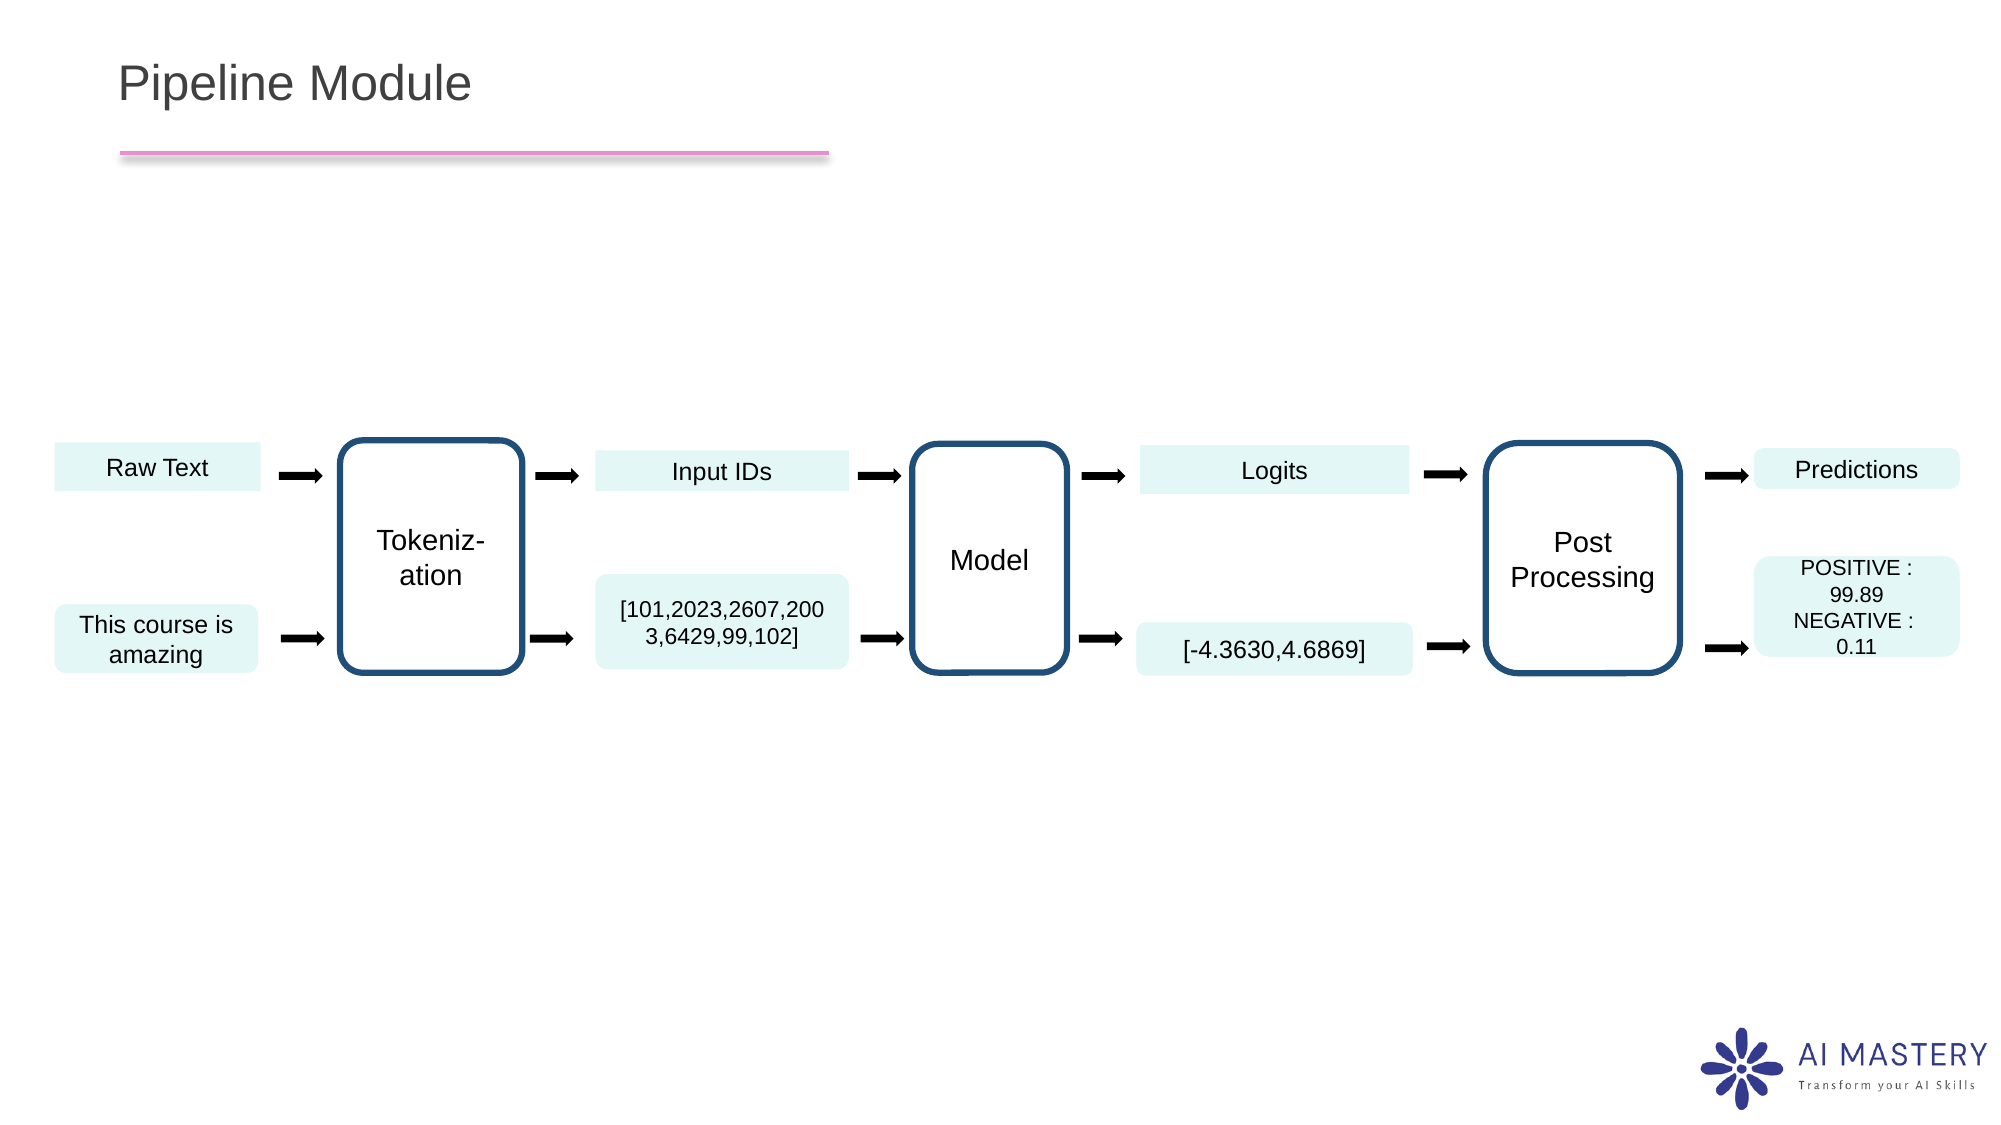

# Pipeline Module
Tokeniz-ation
Raw Text
Post Processing
Model
Logits
Predictions
Input IDs

POSITIVE : 99.89
NEGATIVE :  0.11
[101,2023,2607,2003,6429,99,102]
This course is amazing
[-4.3630,4.6869]